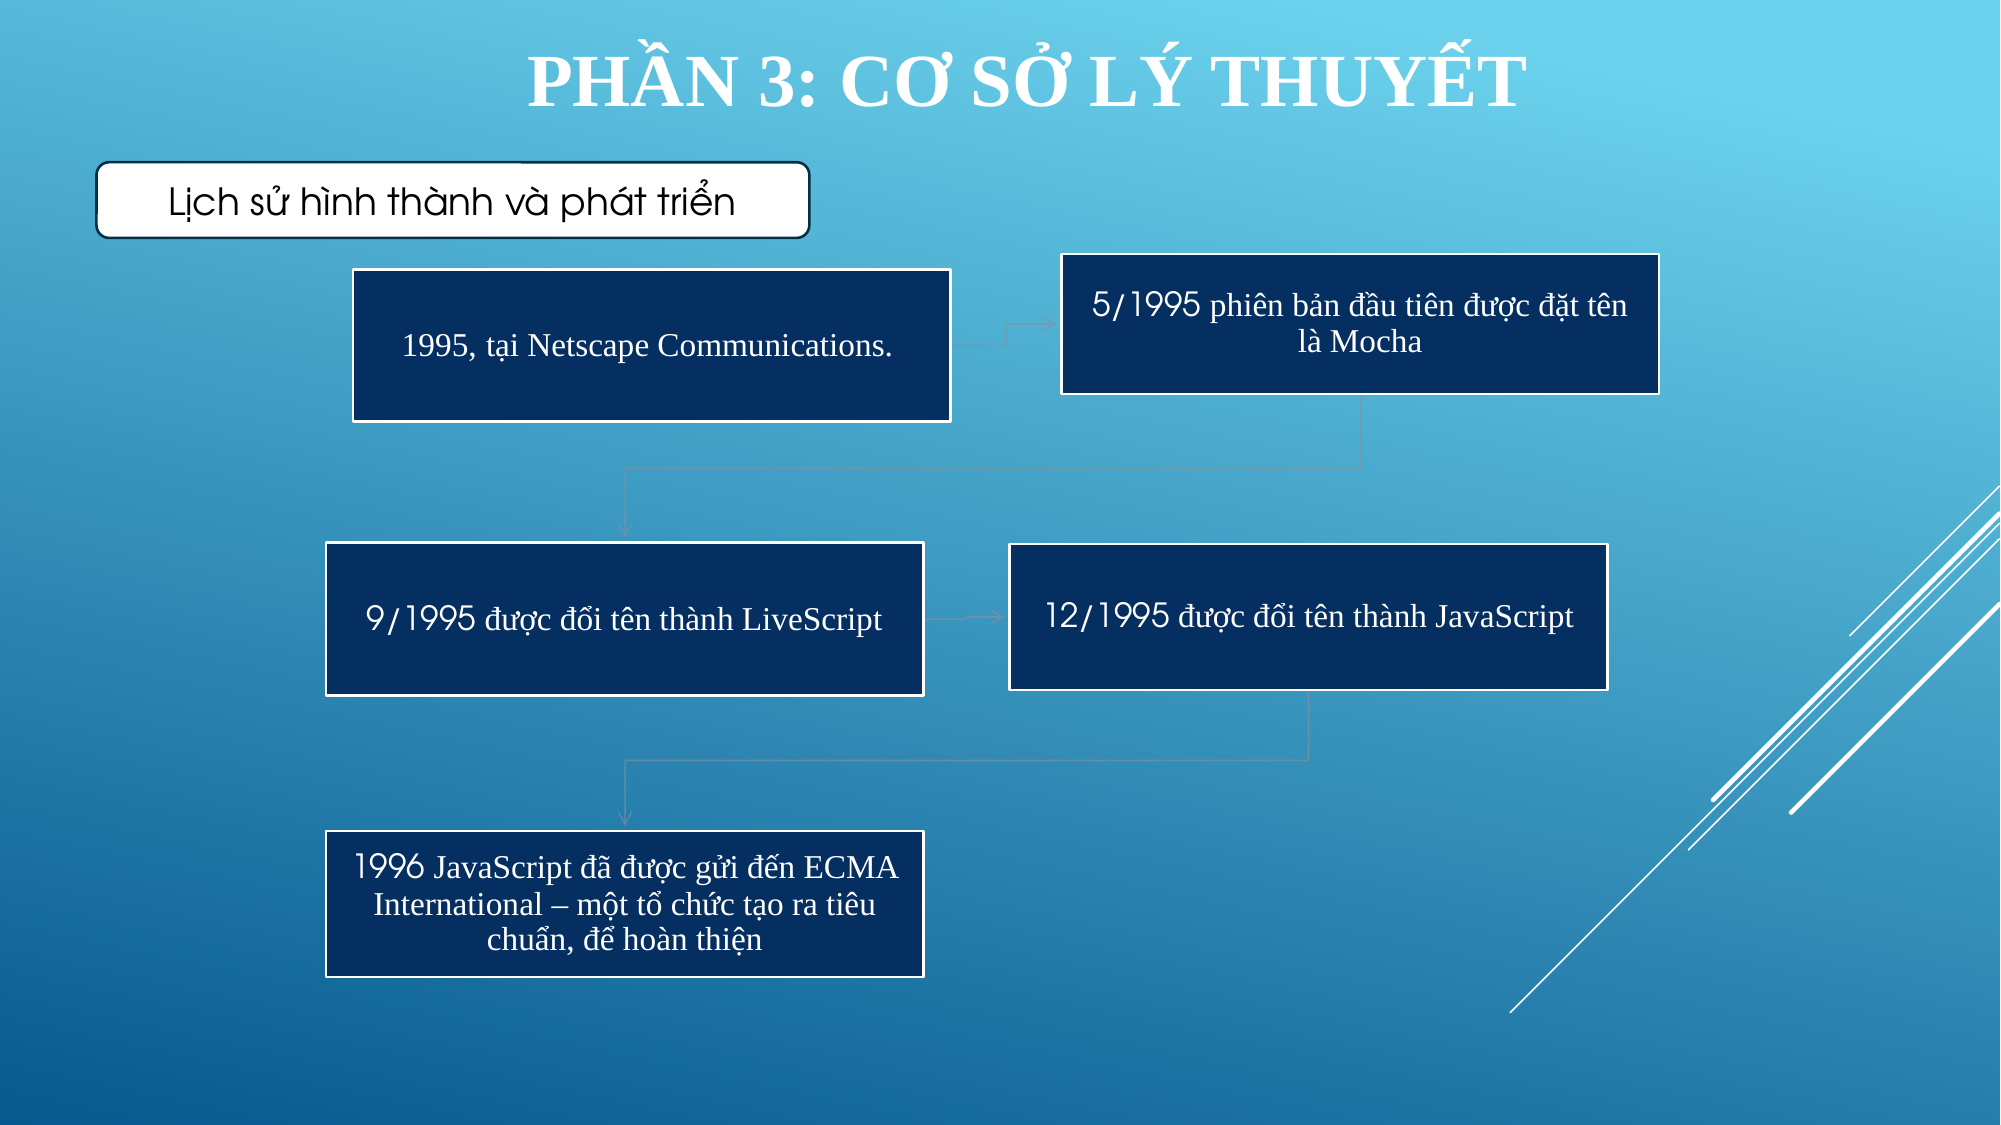

PHẦN 3: CƠ SỞ LÝ THUYẾT
Lịch sử hình thành và phát triển
5/1995 phiên bản đầu tiên được đặt tên là Mocha
1995, tại Netscape Communications.

9/1995 được đổi tên thành LiveScript
12/1995 được đổi tên thành JavaScript

1996 JavaScript đã được gửi đến ECMA International – một tổ chức tạo ra tiêu chuẩn, để hoàn thiện